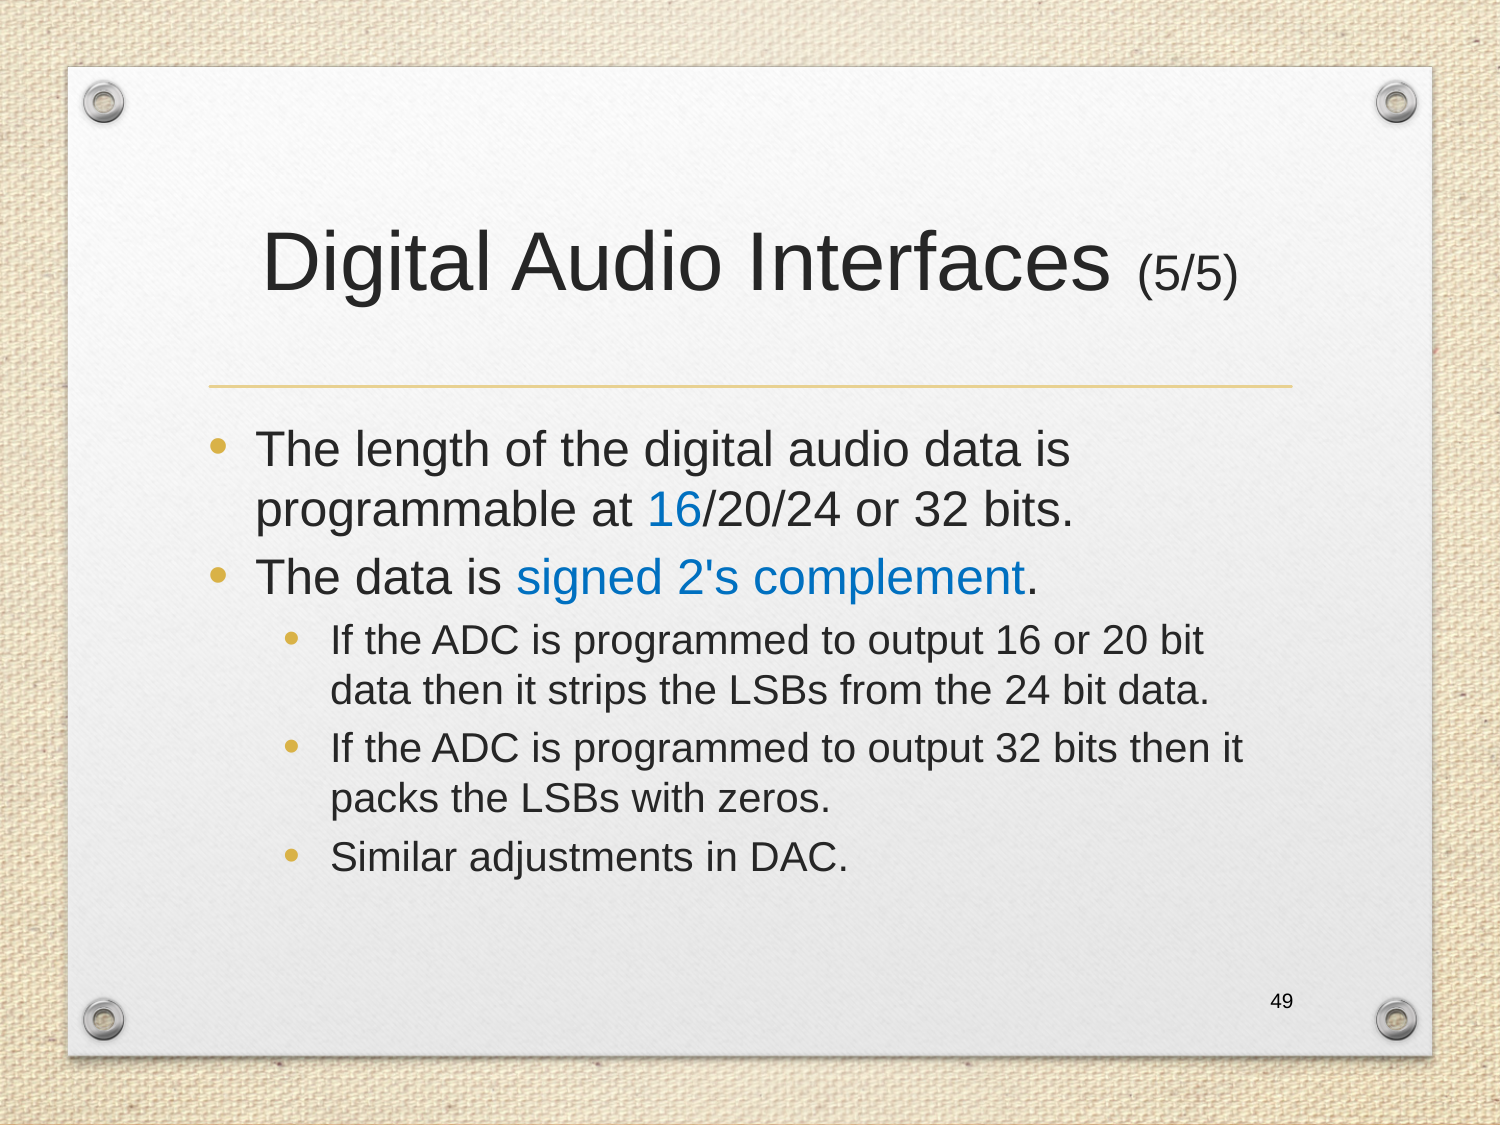

# Digital Audio Interfaces (5/5)
The length of the digital audio data is programmable at 16/20/24 or 32 bits.
The data is signed 2's complement.
If the ADC is programmed to output 16 or 20 bit data then it strips the LSBs from the 24 bit data.
If the ADC is programmed to output 32 bits then it packs the LSBs with zeros.
Similar adjustments in DAC.

49